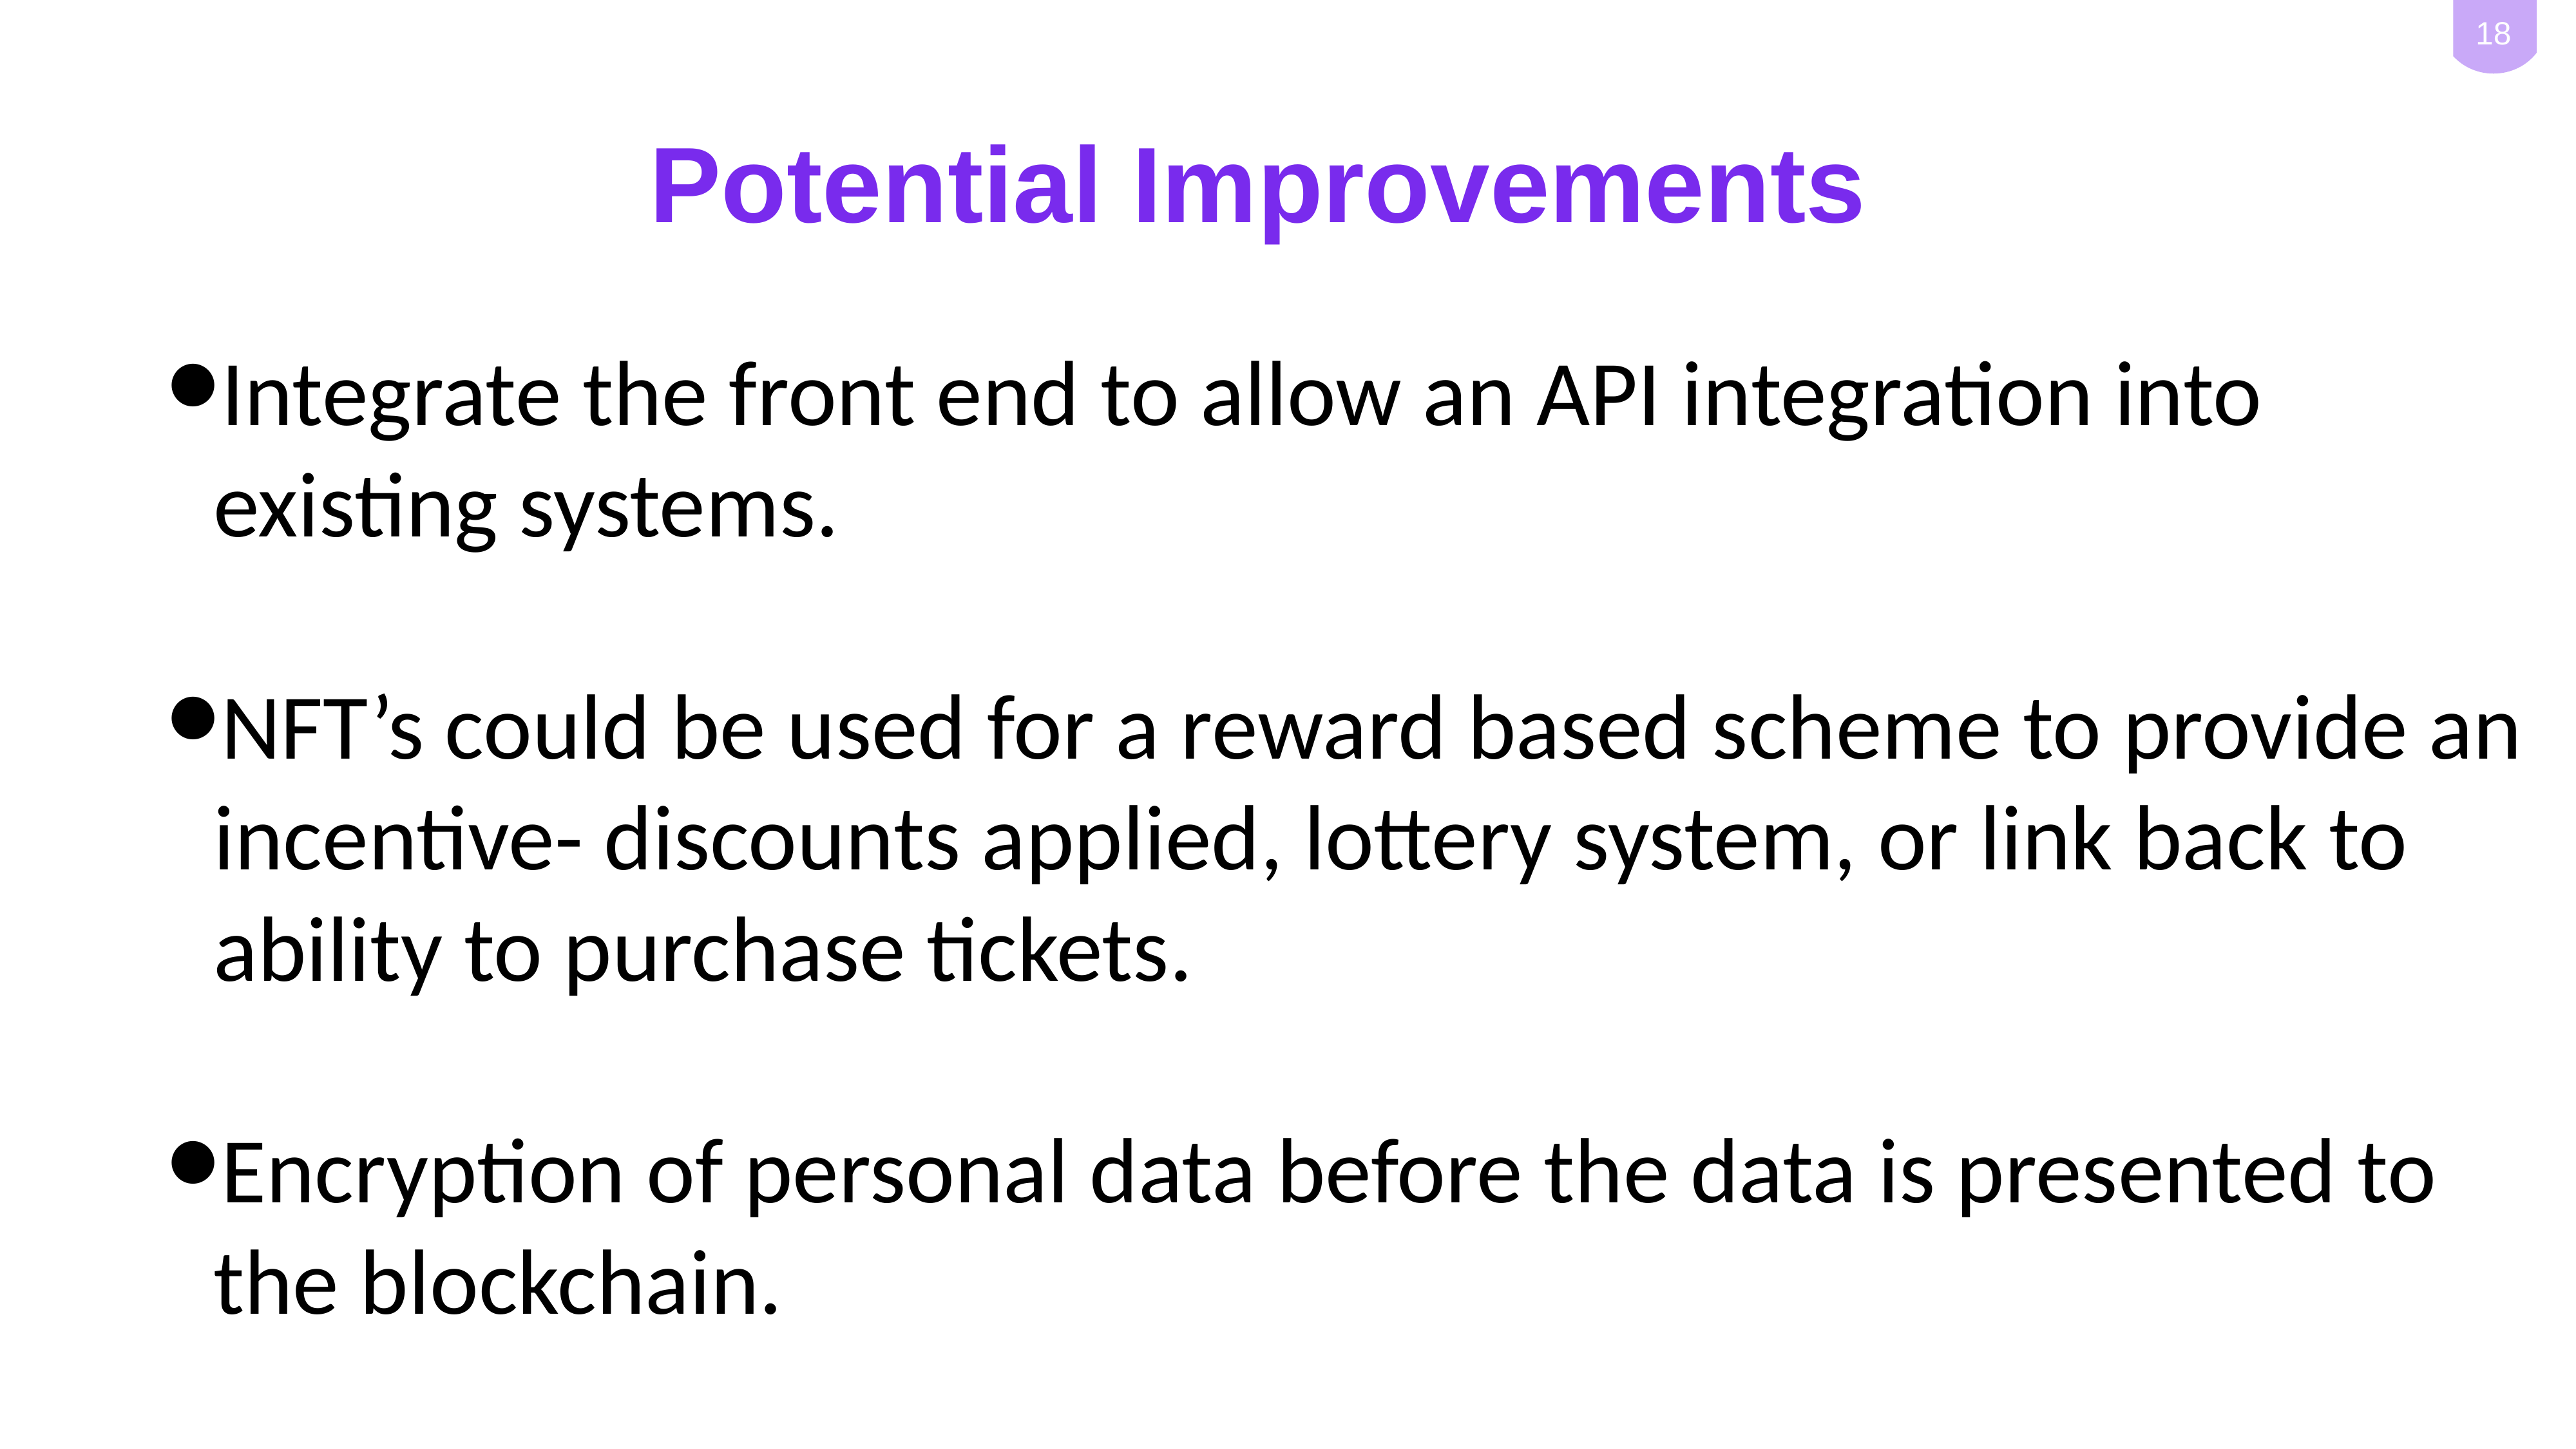

Potential Improvements
Integrate the front end to allow an API integration into existing systems.

NFT’s could be used for a reward based scheme to provide an incentive- discounts applied, lottery system, or link back to ability to purchase tickets.

Encryption of personal data before the data is presented to the blockchain.